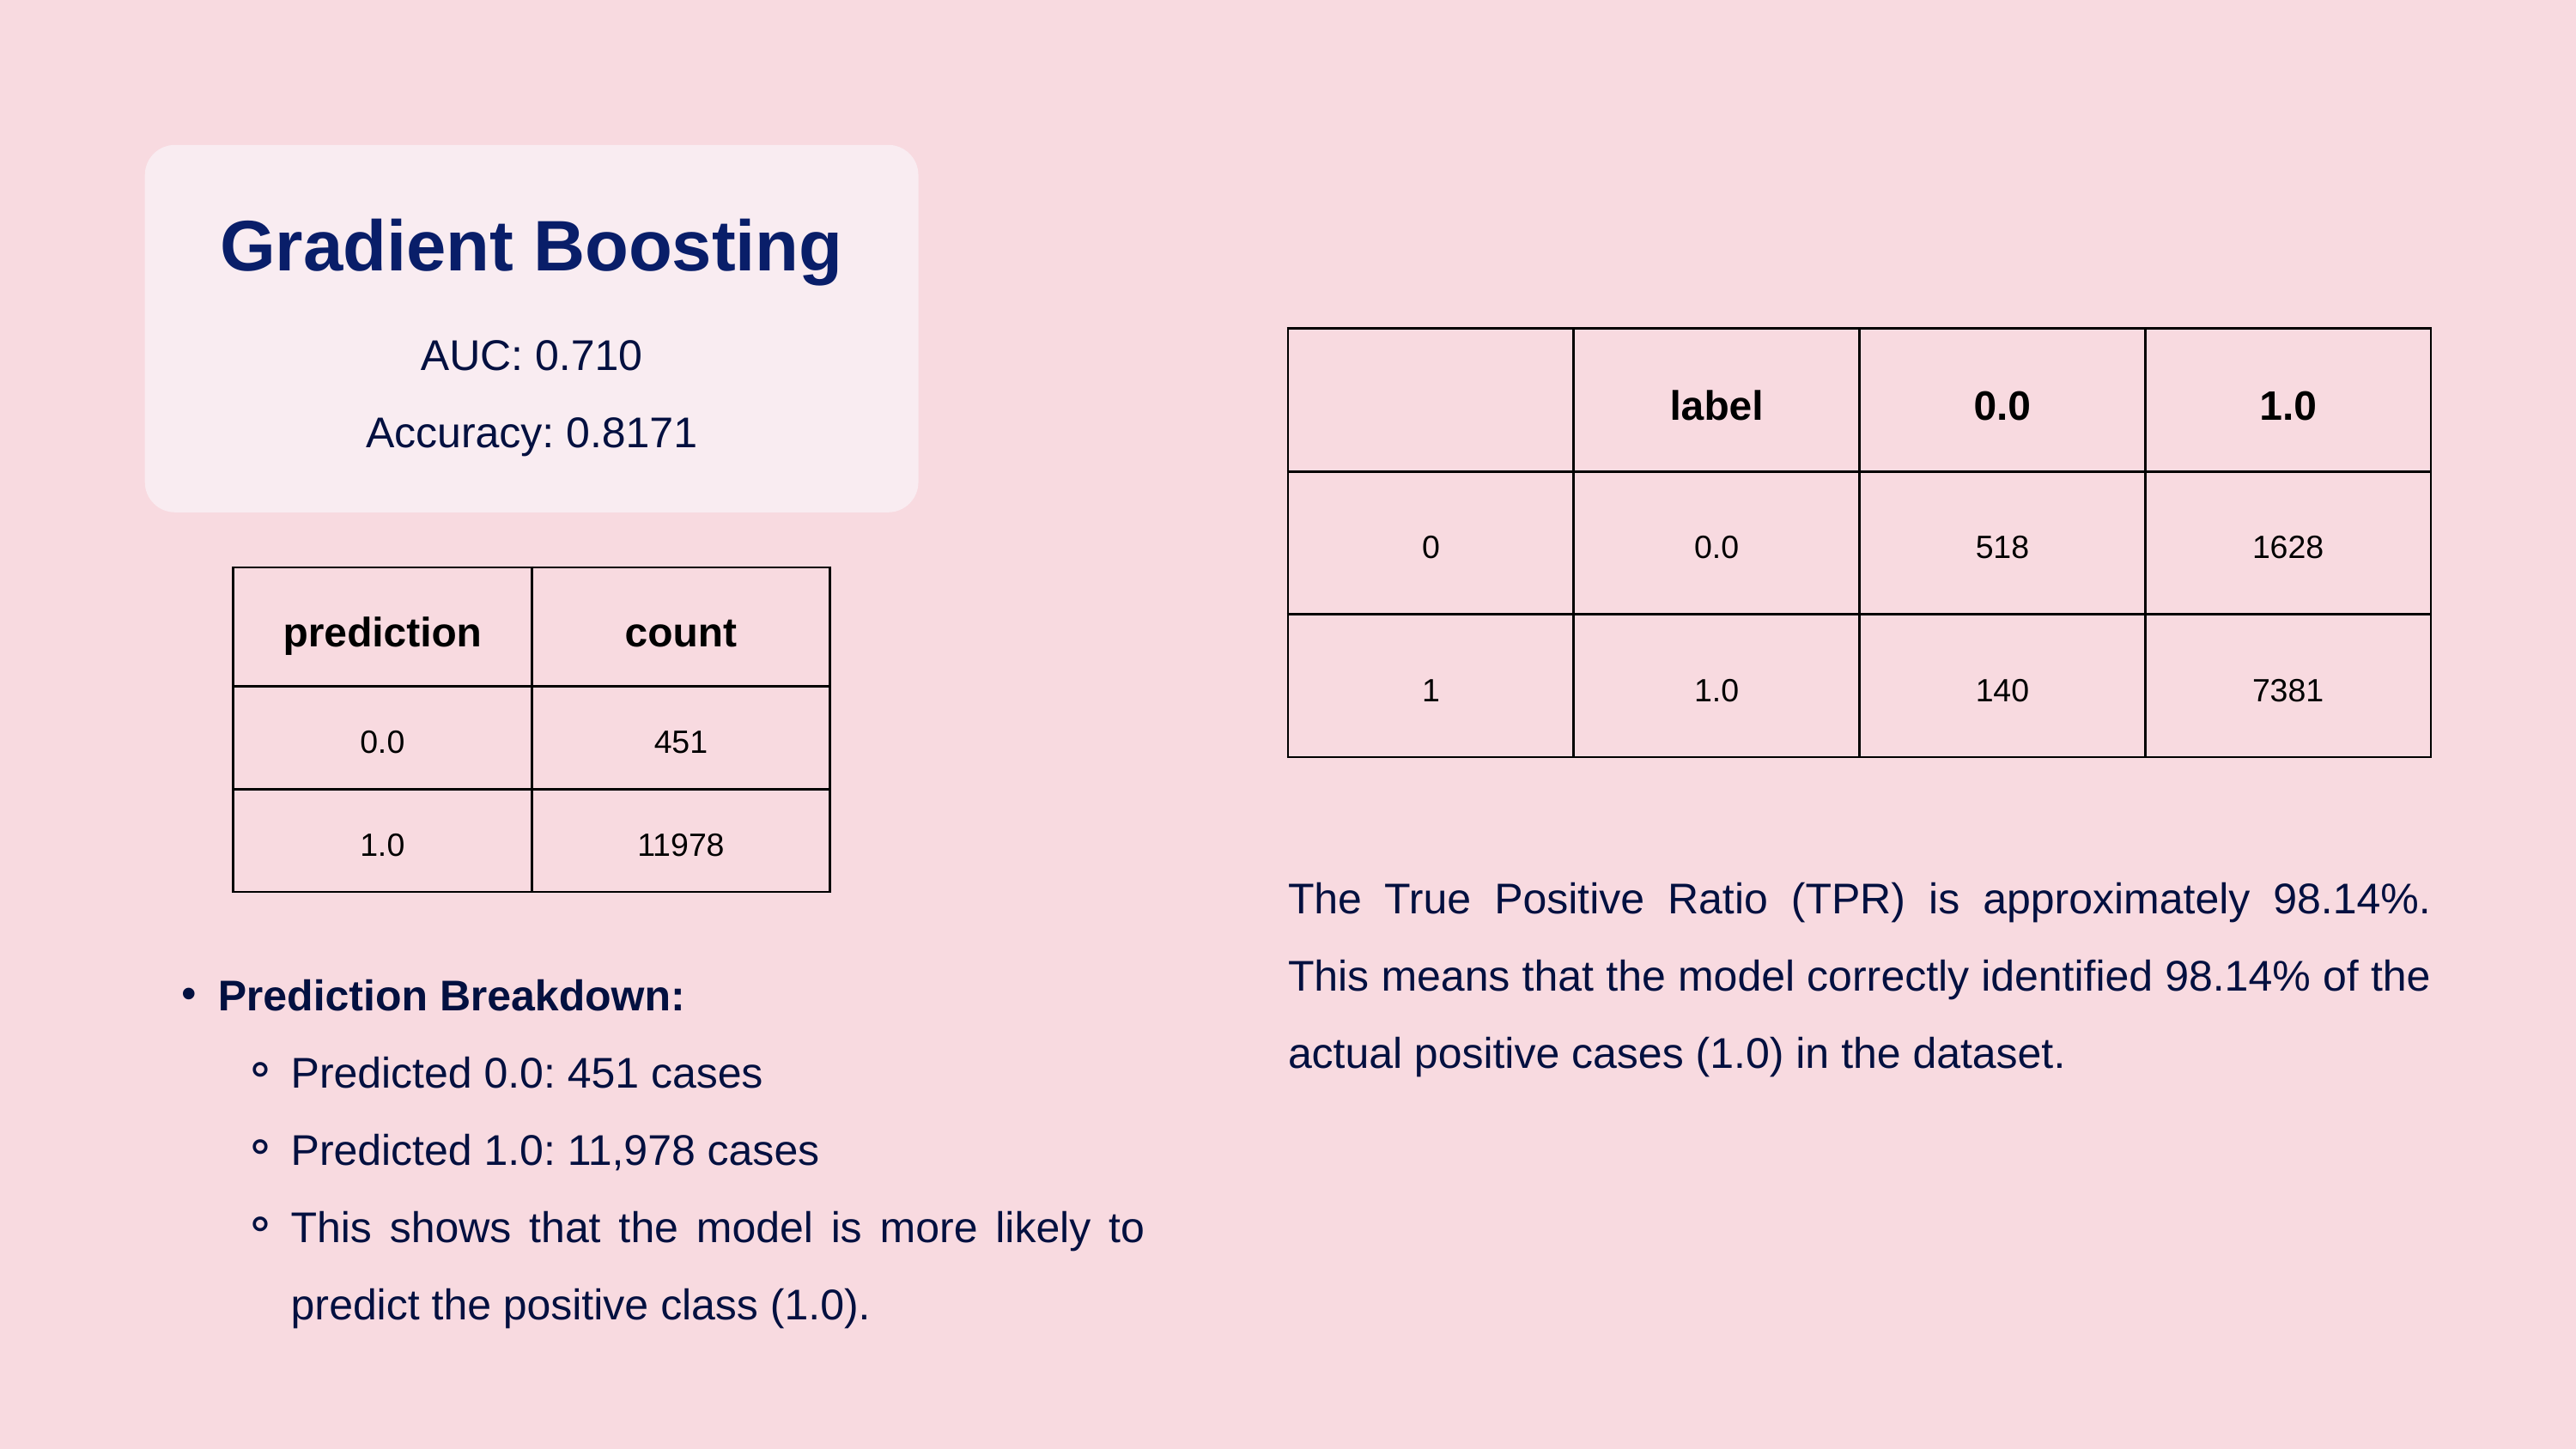

Gradient Boosting
AUC: 0.710
Accuracy: 0.8171
|  | label | 0.0 | 1.0 |
| --- | --- | --- | --- |
| 0 | 0.0 | 518 | 1628 |
| 1 | 1.0 | 140 | 7381 |
| prediction | count |
| --- | --- |
| 0.0 | 451 |
| 1.0 | 11978 |
The True Positive Ratio (TPR) is approximately 98.14%. This means that the model correctly identified 98.14% of the actual positive cases (1.0) in the dataset.
Prediction Breakdown:
Predicted 0.0: 451 cases
Predicted 1.0: 11,978 cases
This shows that the model is more likely to predict the positive class (1.0).